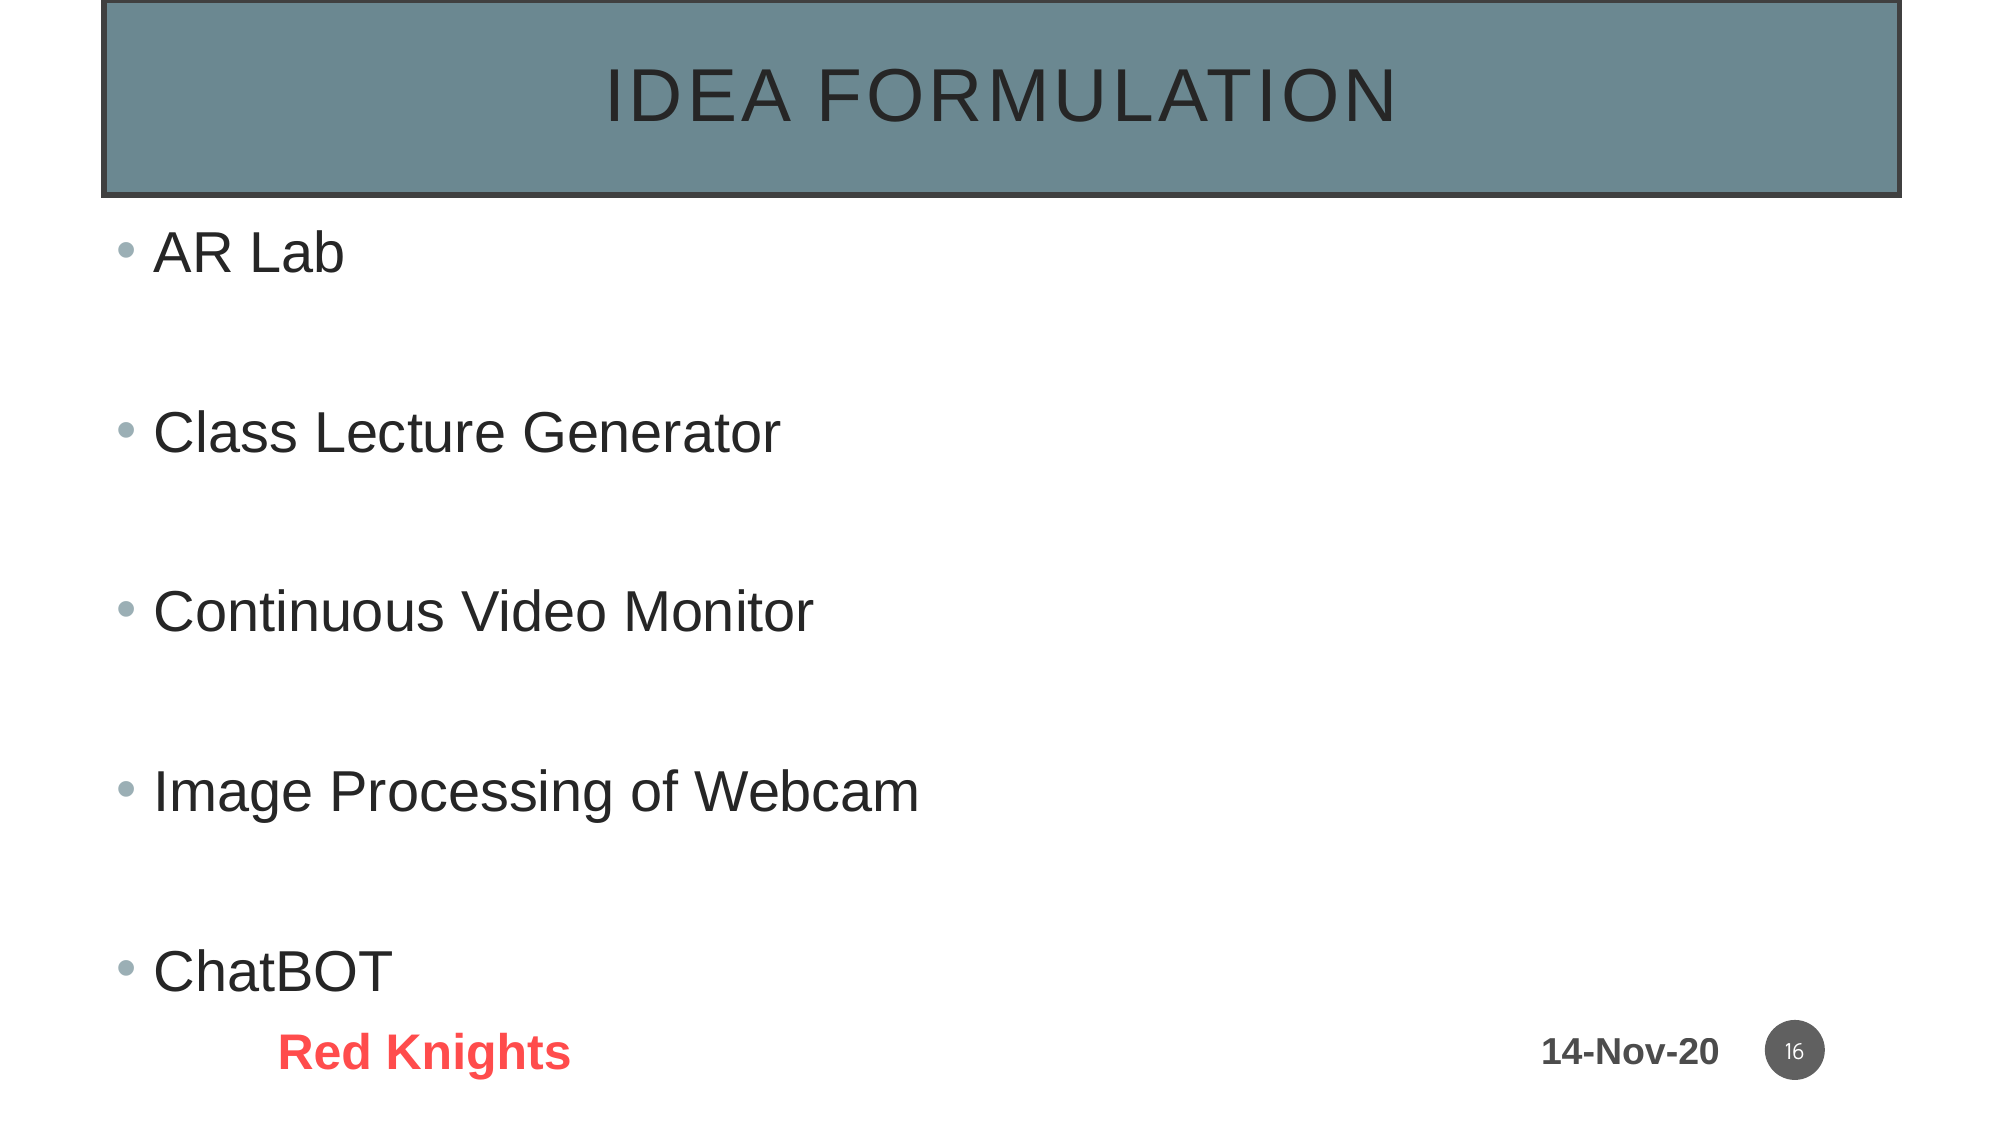

# Idea formulation
AR Lab

Class Lecture Generator

Continuous Video Monitor

Image Processing of Webcam

ChatBOT
16
Red Knights
14-Nov-20